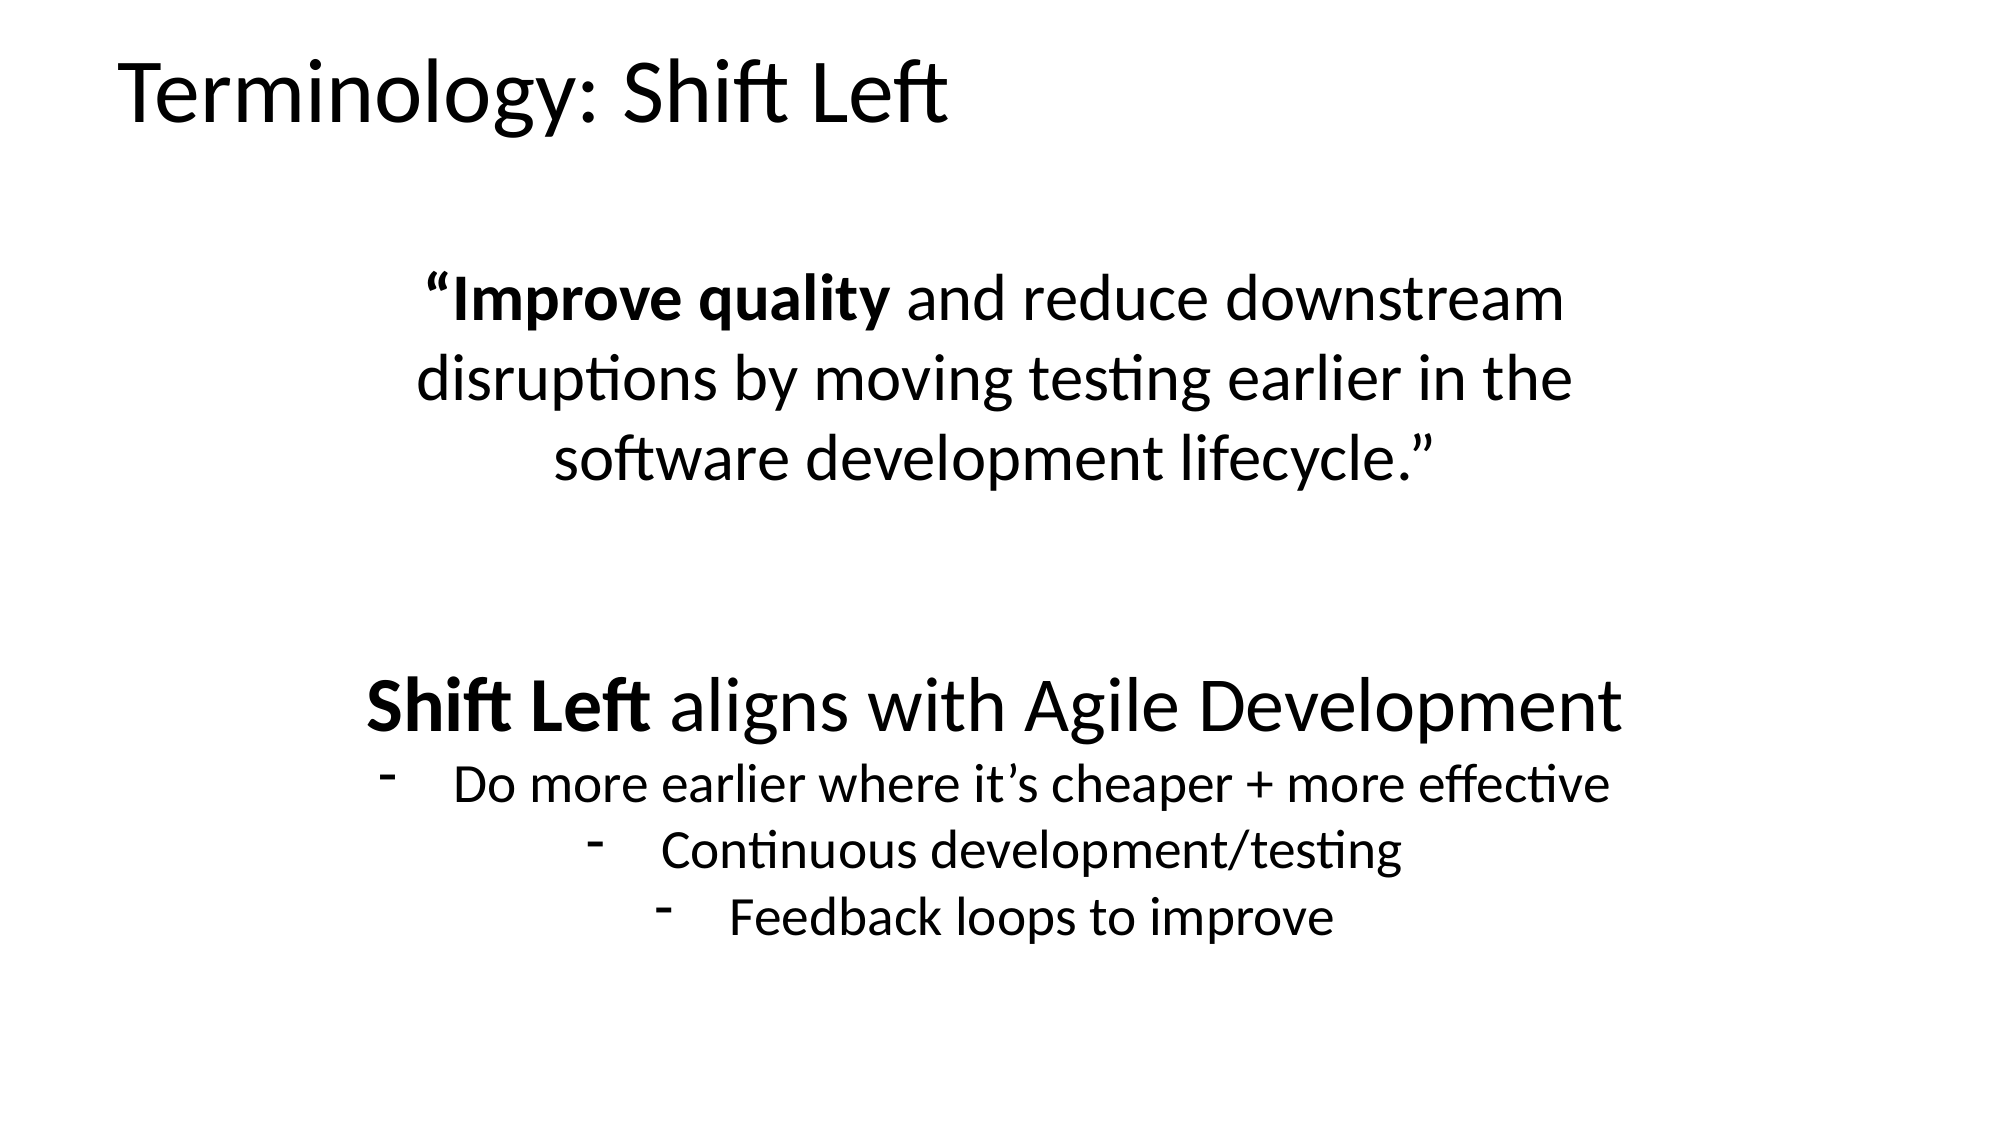

# Terminology: Shift Left
“Improve quality and reduce downstream disruptions by moving testing earlier in the software development lifecycle.”

Shift Left aligns with Agile Development
Do more earlier where it’s cheaper + more effective
Continuous development/testing
Feedback loops to improve